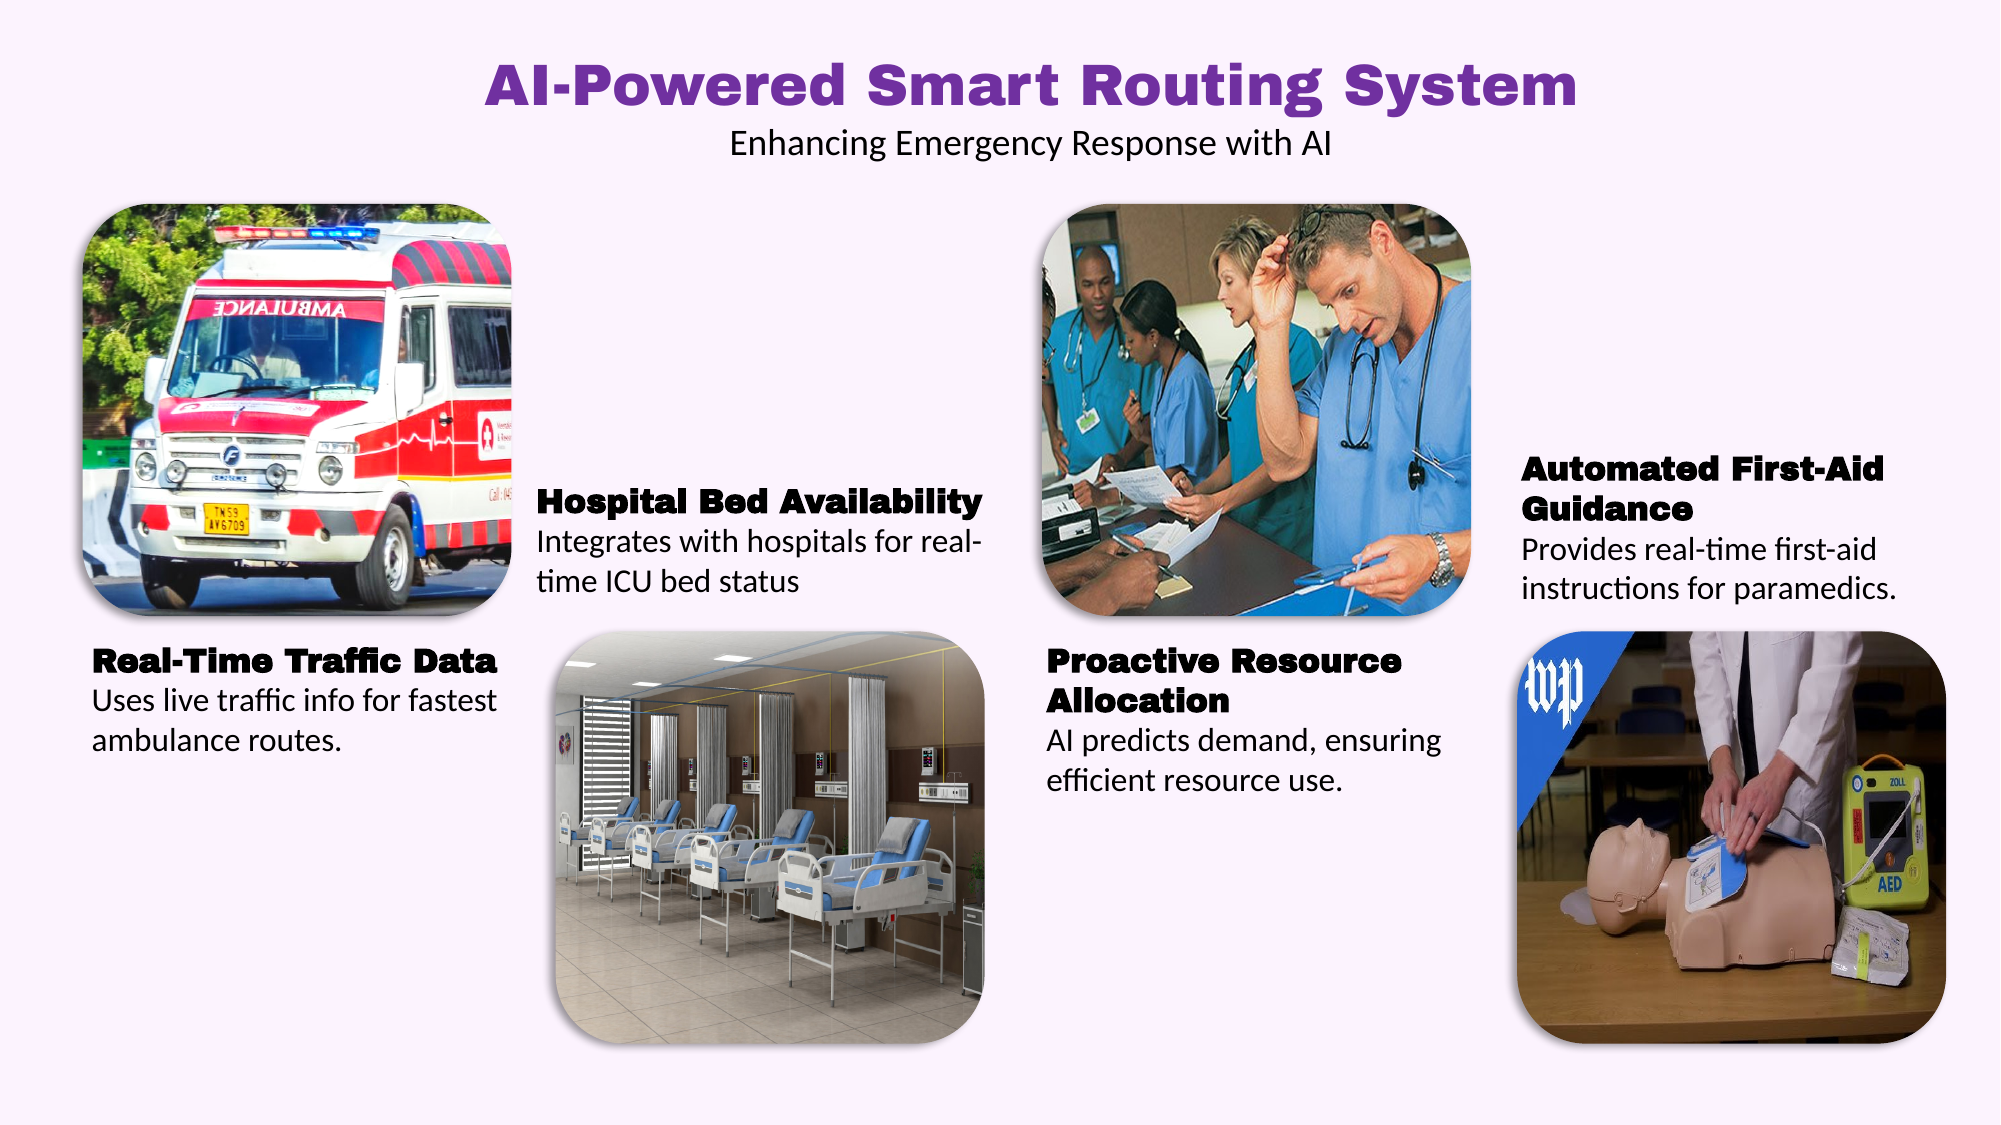

AI-Powered Smart Routing System
Enhancing Emergency Response with AI

Automated First-Aid Guidance
Provides real-time first-aid instructions for paramedics.
Hospital Bed Availability
Integrates with hospitals for real-time ICU bed status
Real-Time Traffic Data
Uses live traffic info for fastest ambulance routes.

Proactive Resource Allocation
AI predicts demand, ensuring efficient resource use.